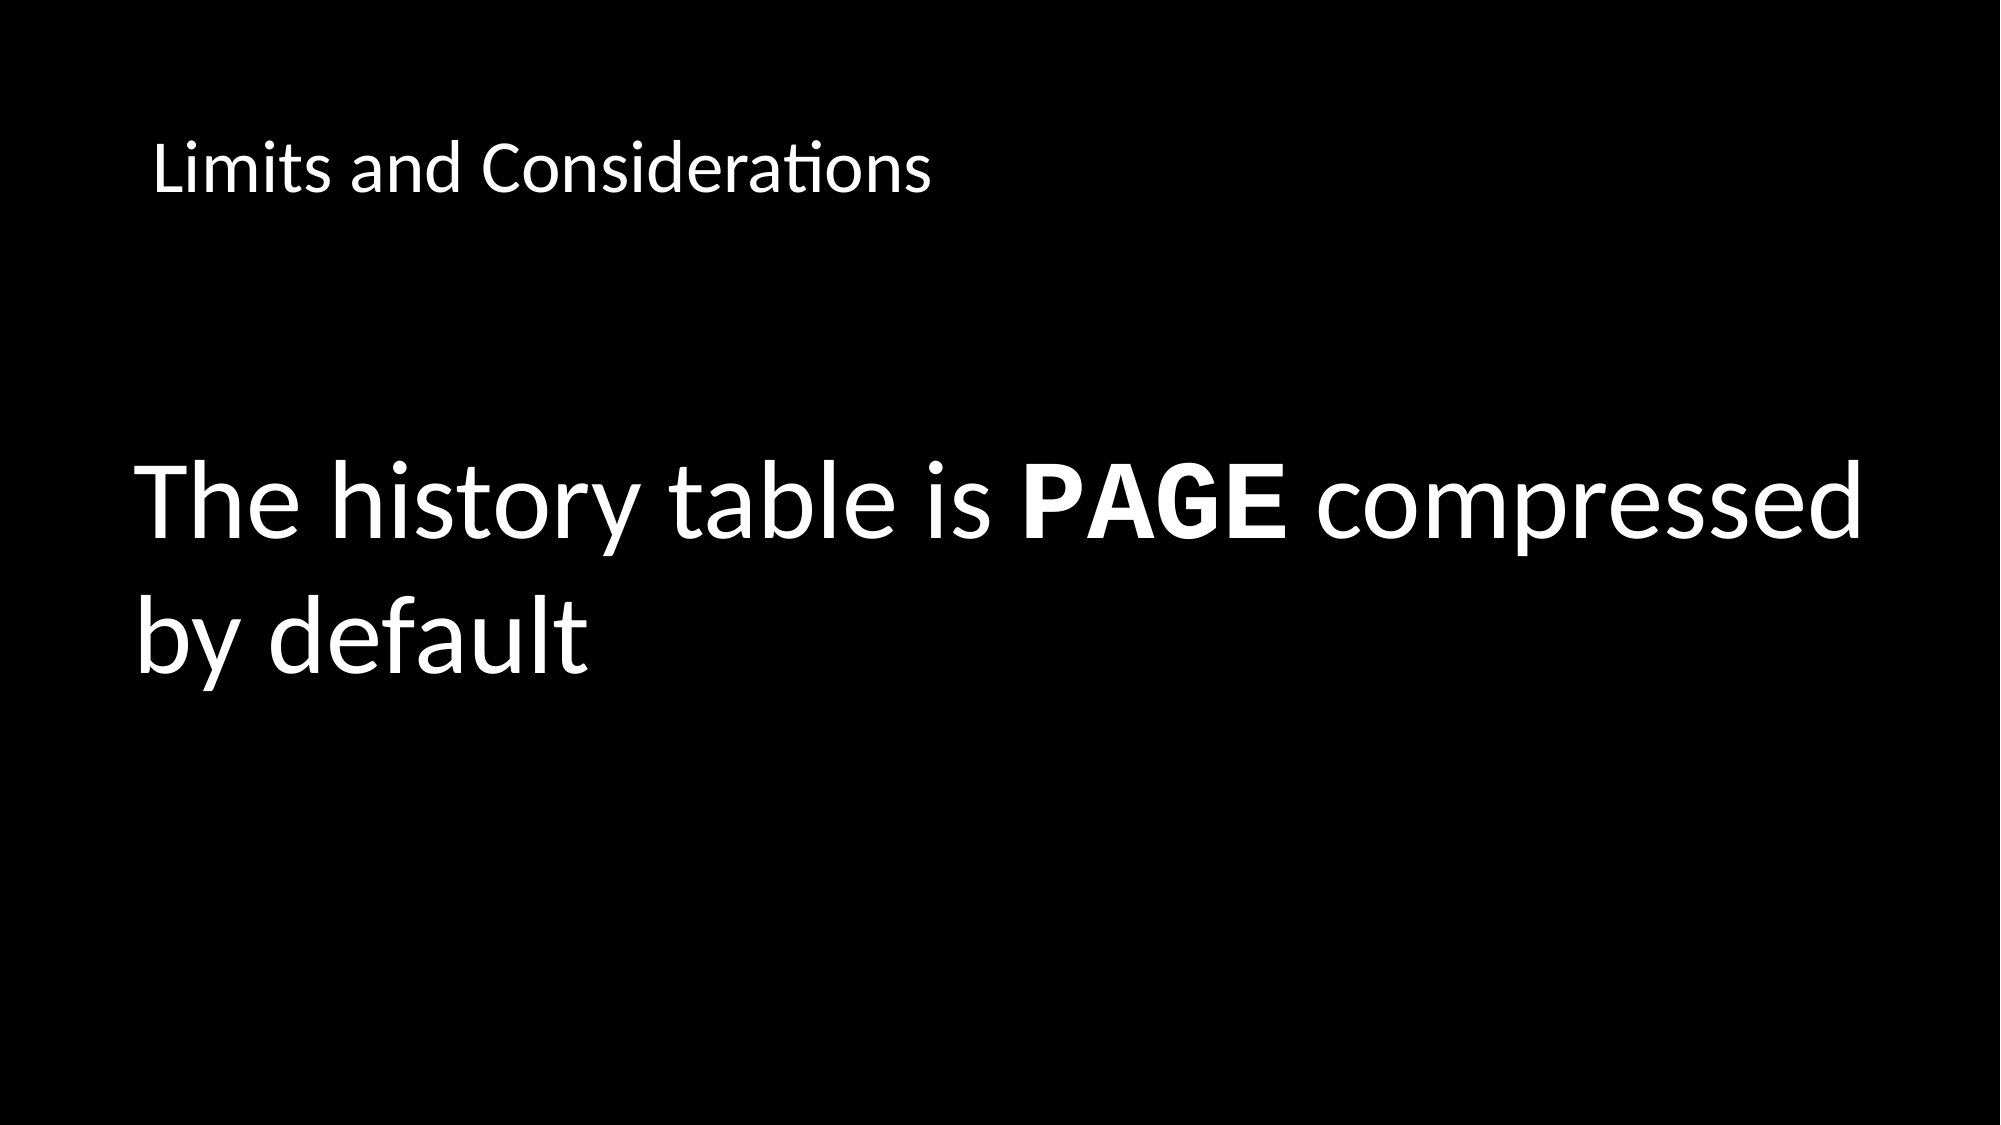

# Limits and Considerations
The history table is PAGE compressed
by default